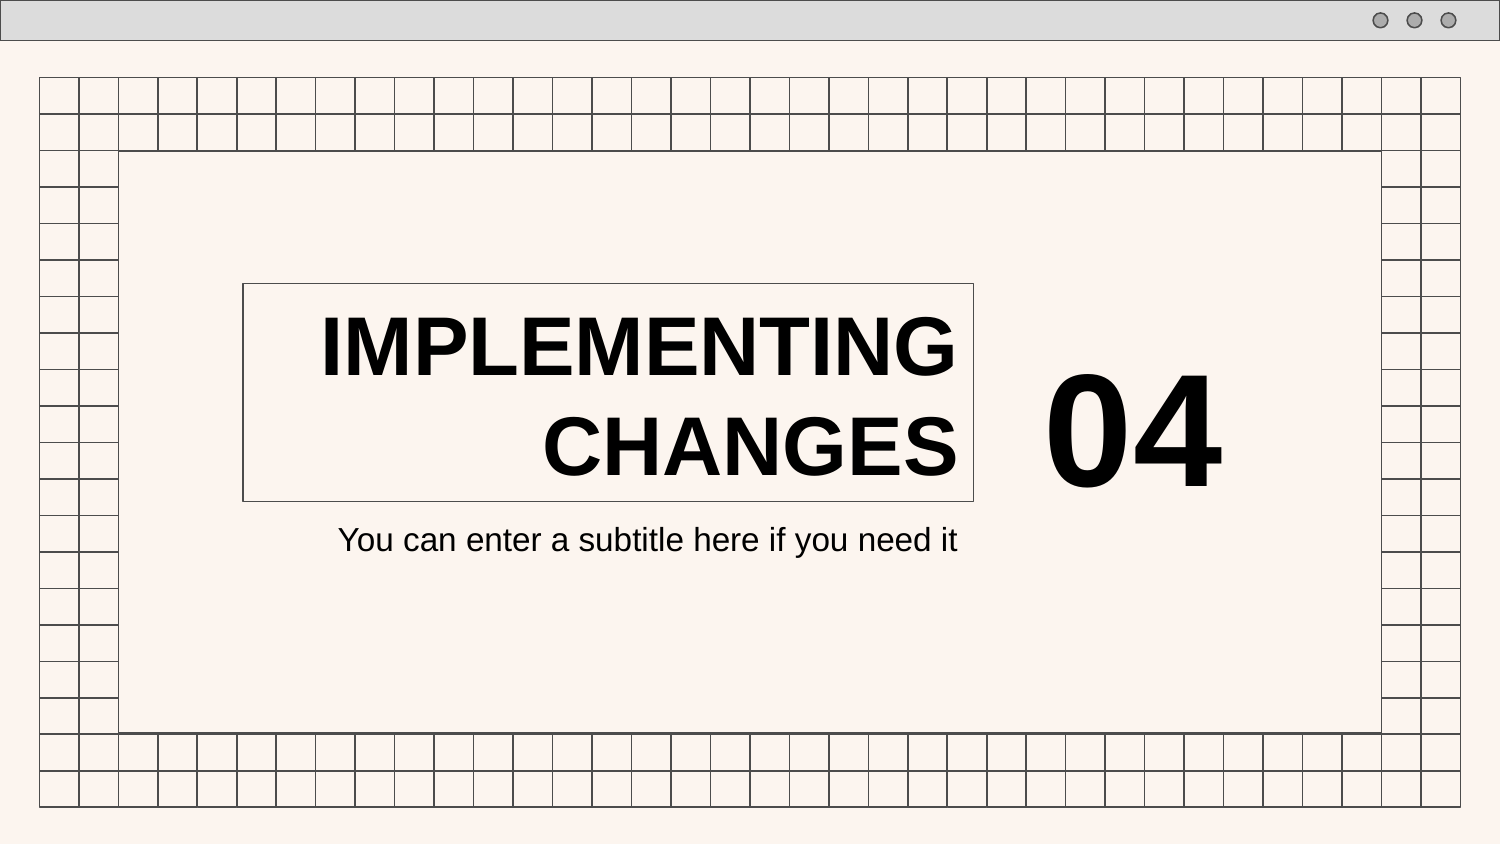

# IMPLEMENTING CHANGES
04
You can enter a subtitle here if you need it